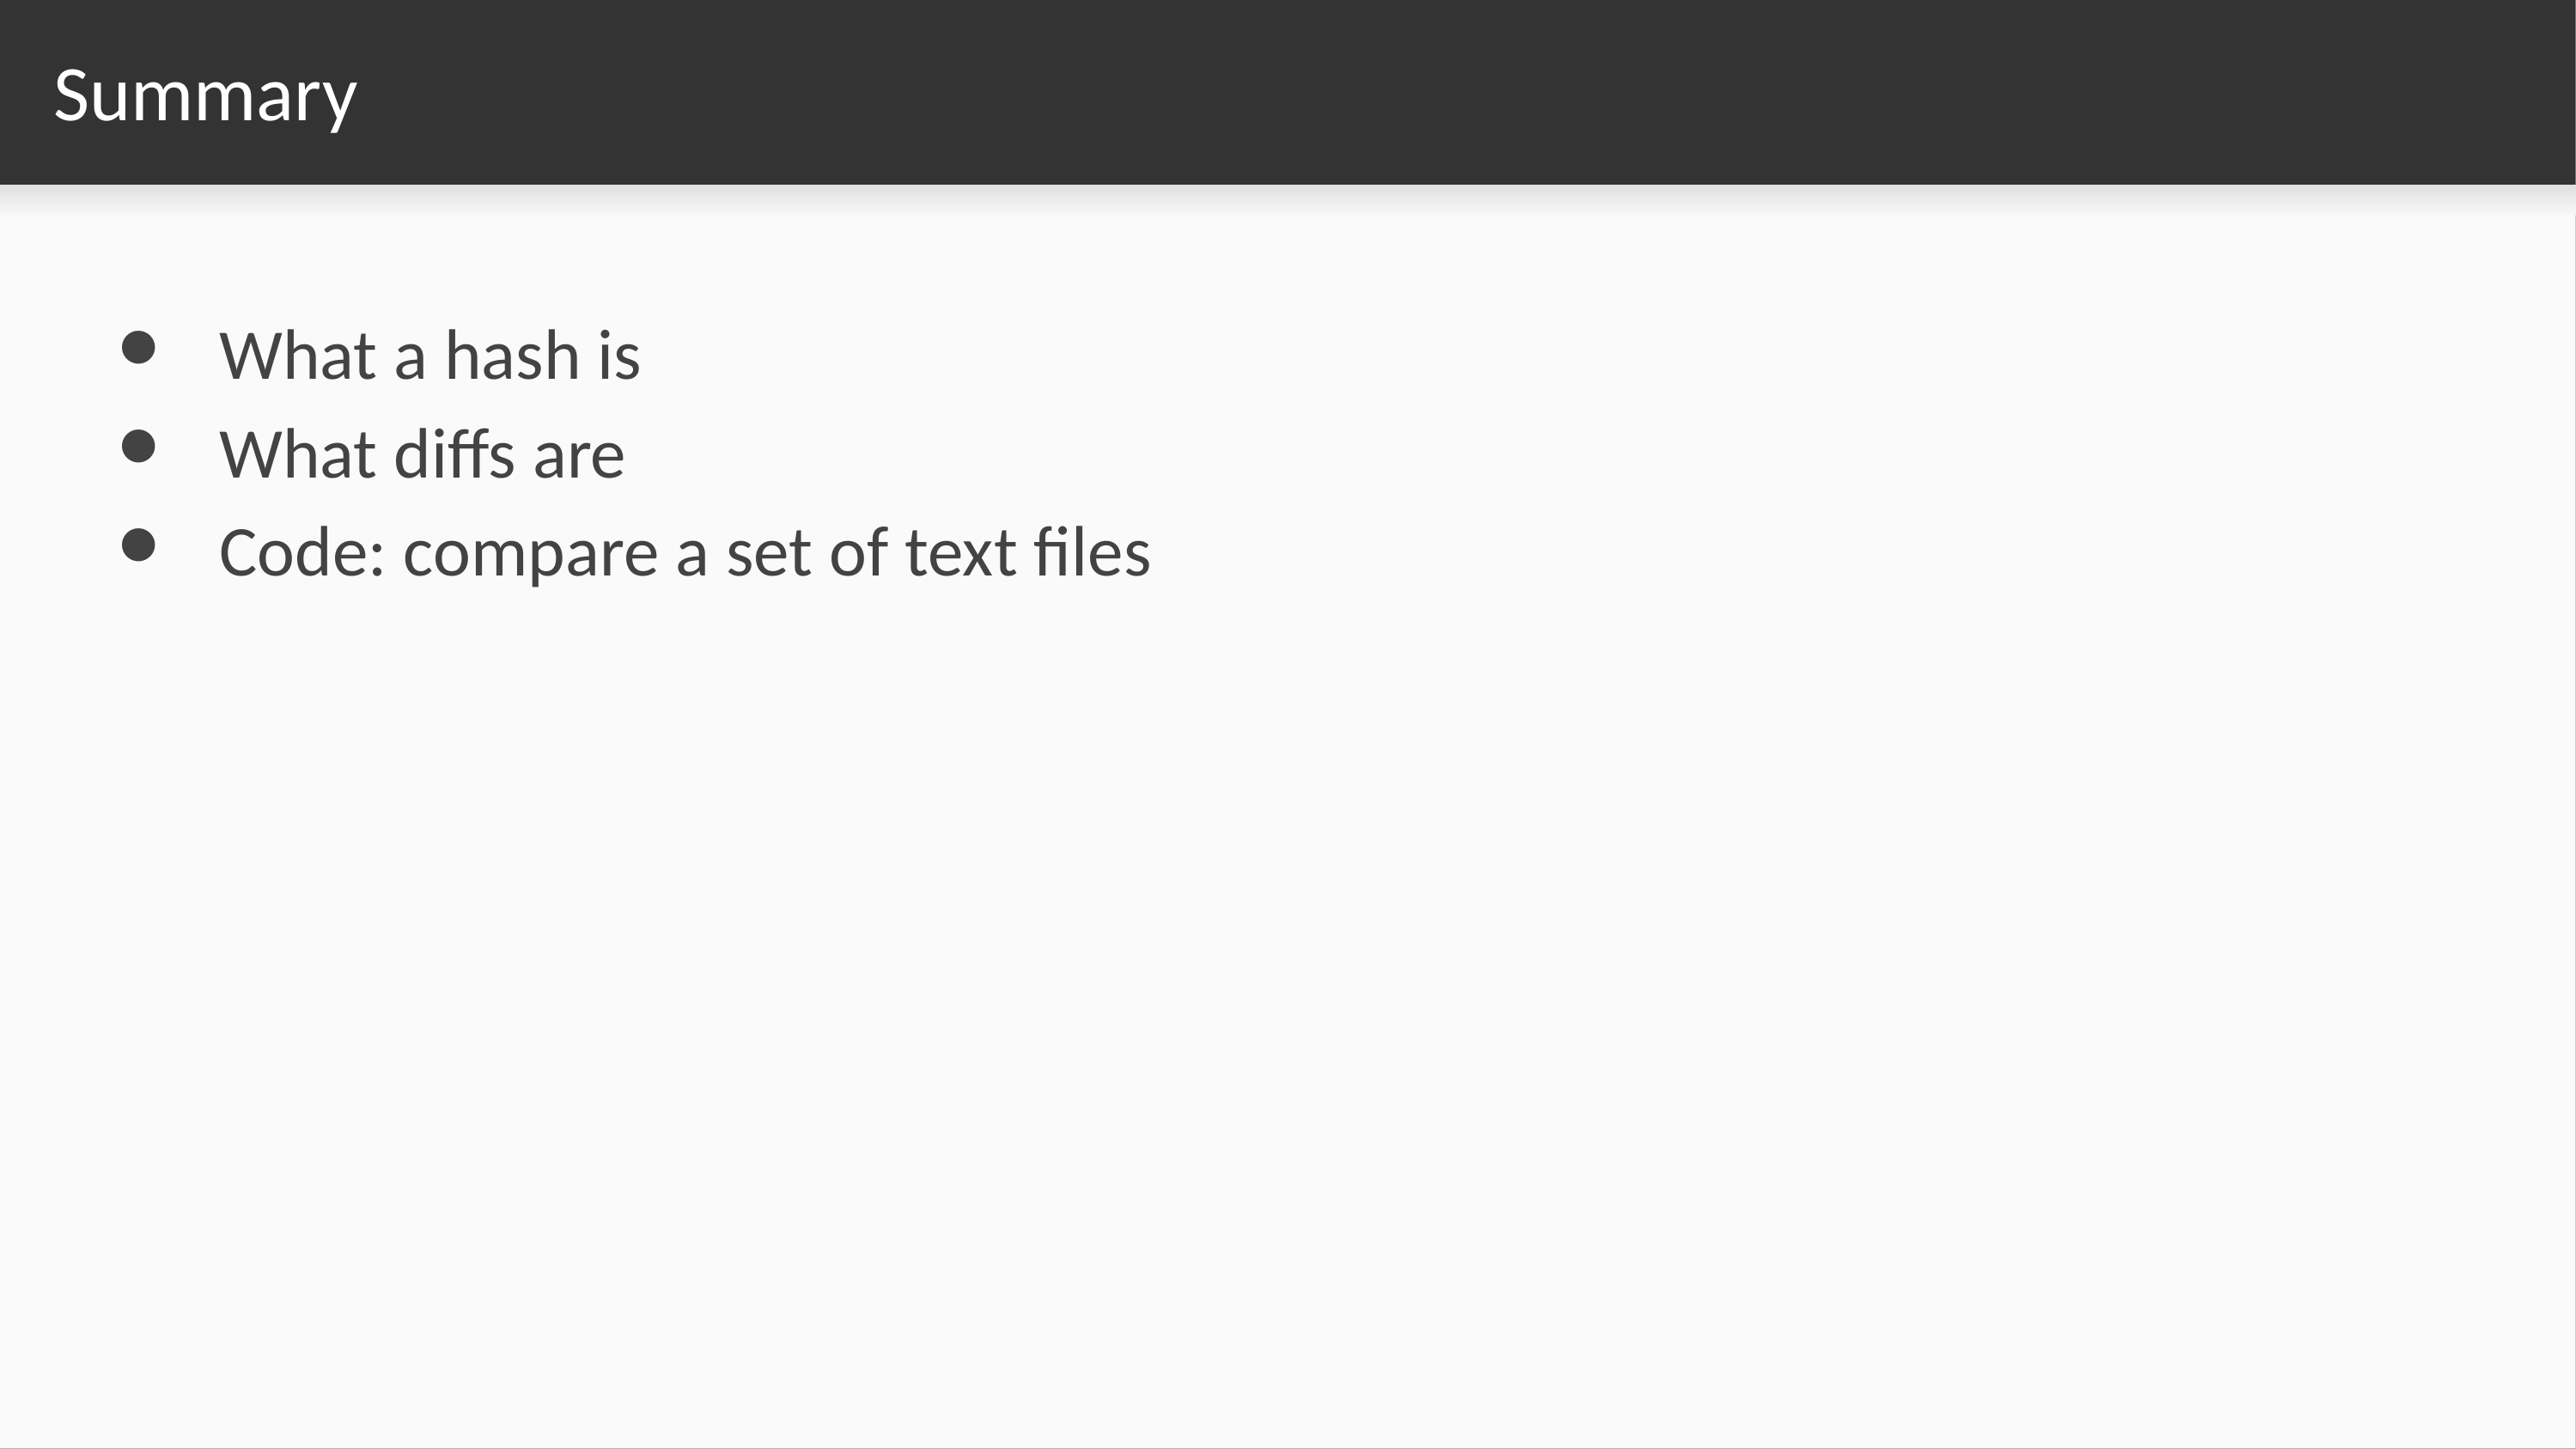

# Summary
What a hash is
What diffs are
Code: compare a set of text files